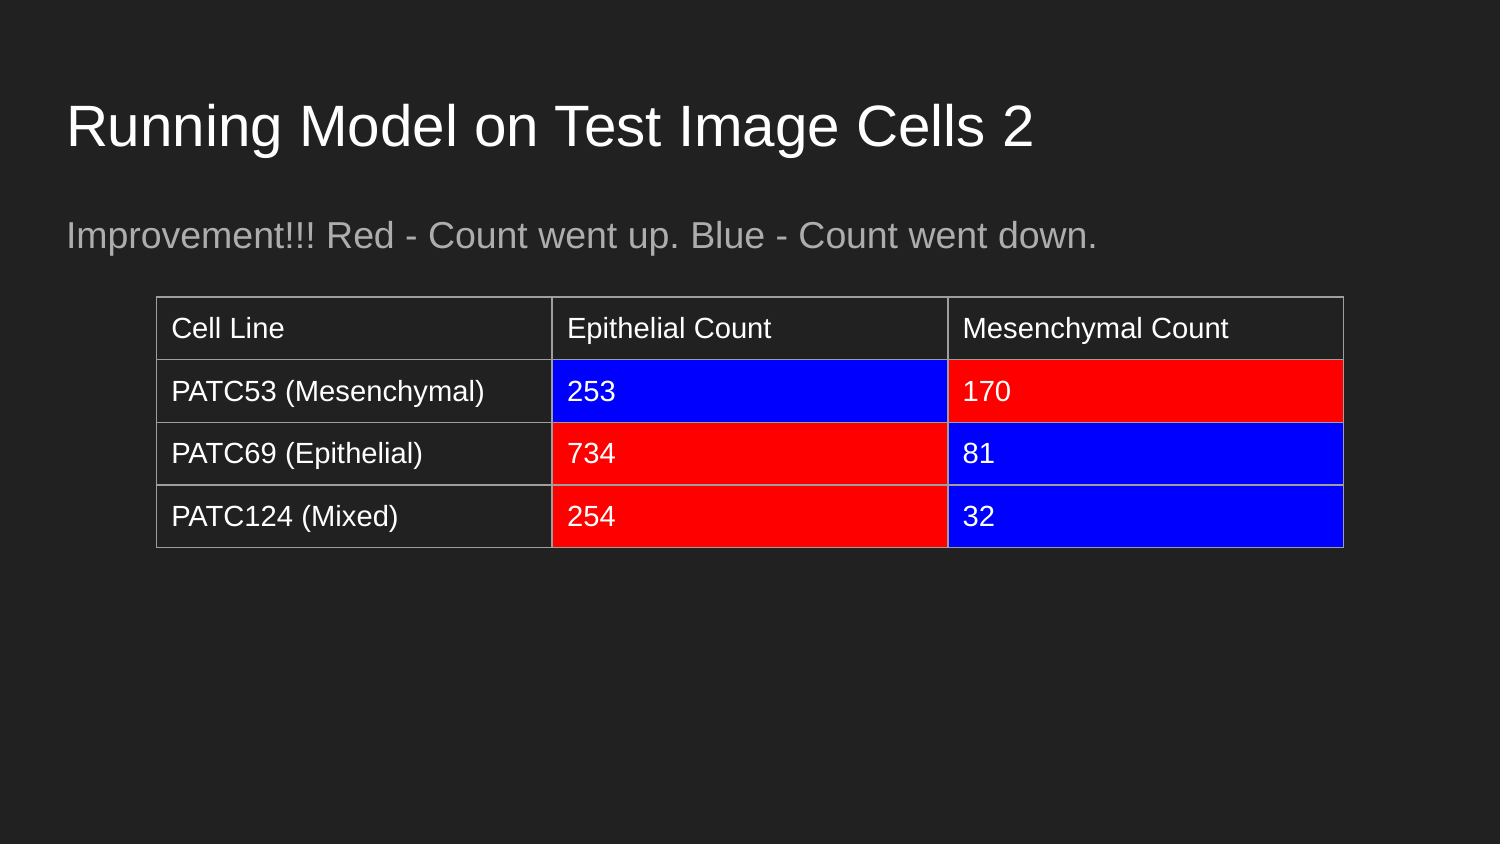

# Running Model on Test Image Cells 2
Improvement!!! Red - Count went up. Blue - Count went down.
| Cell Line | Epithelial Count | Mesenchymal Count |
| --- | --- | --- |
| PATC53 (Mesenchymal) | 253 | 170 |
| PATC69 (Epithelial) | 734 | 81 |
| PATC124 (Mixed) | 254 | 32 |